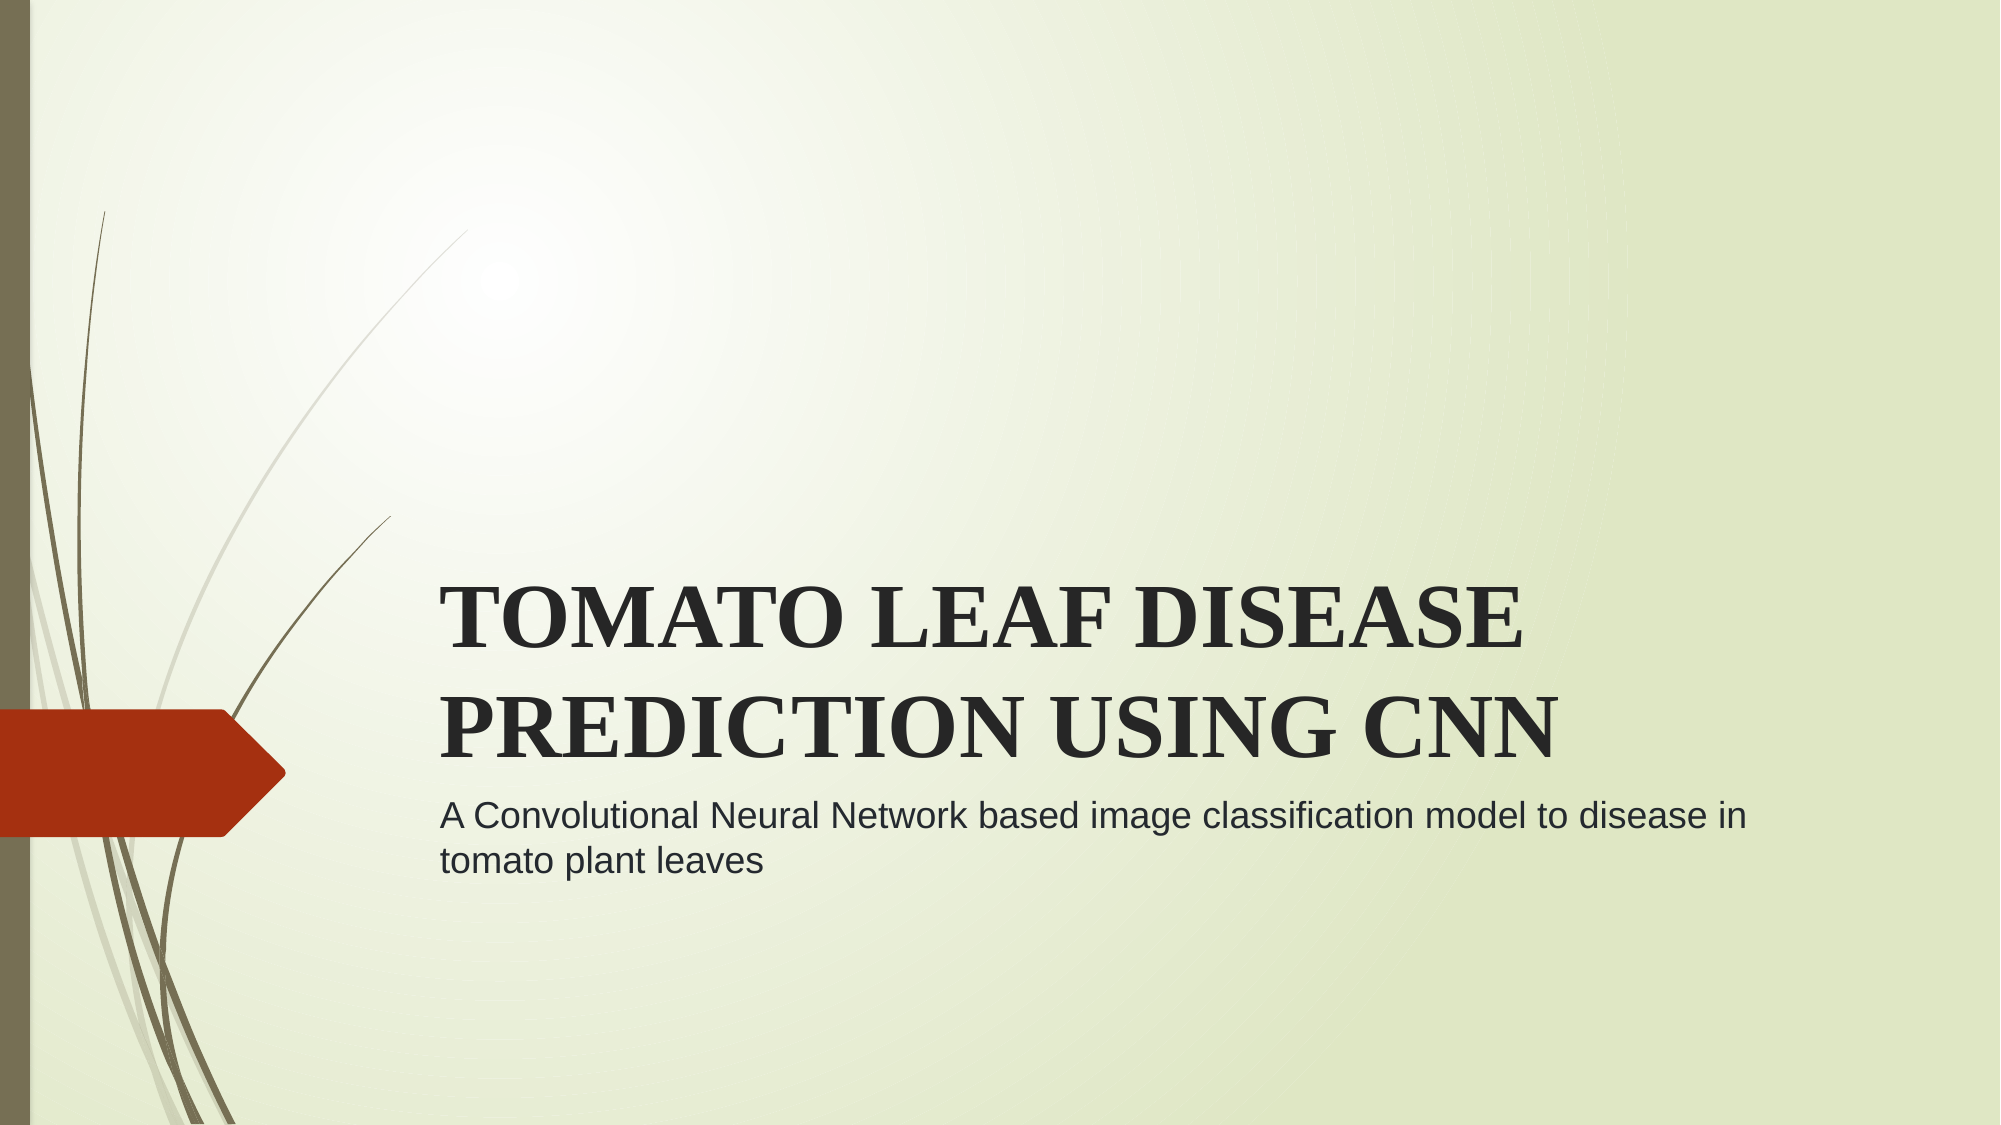

# TOMATO LEAF DISEASE PREDICTION USING CNN
A Convolutional Neural Network based image classification model to disease in tomato plant leaves